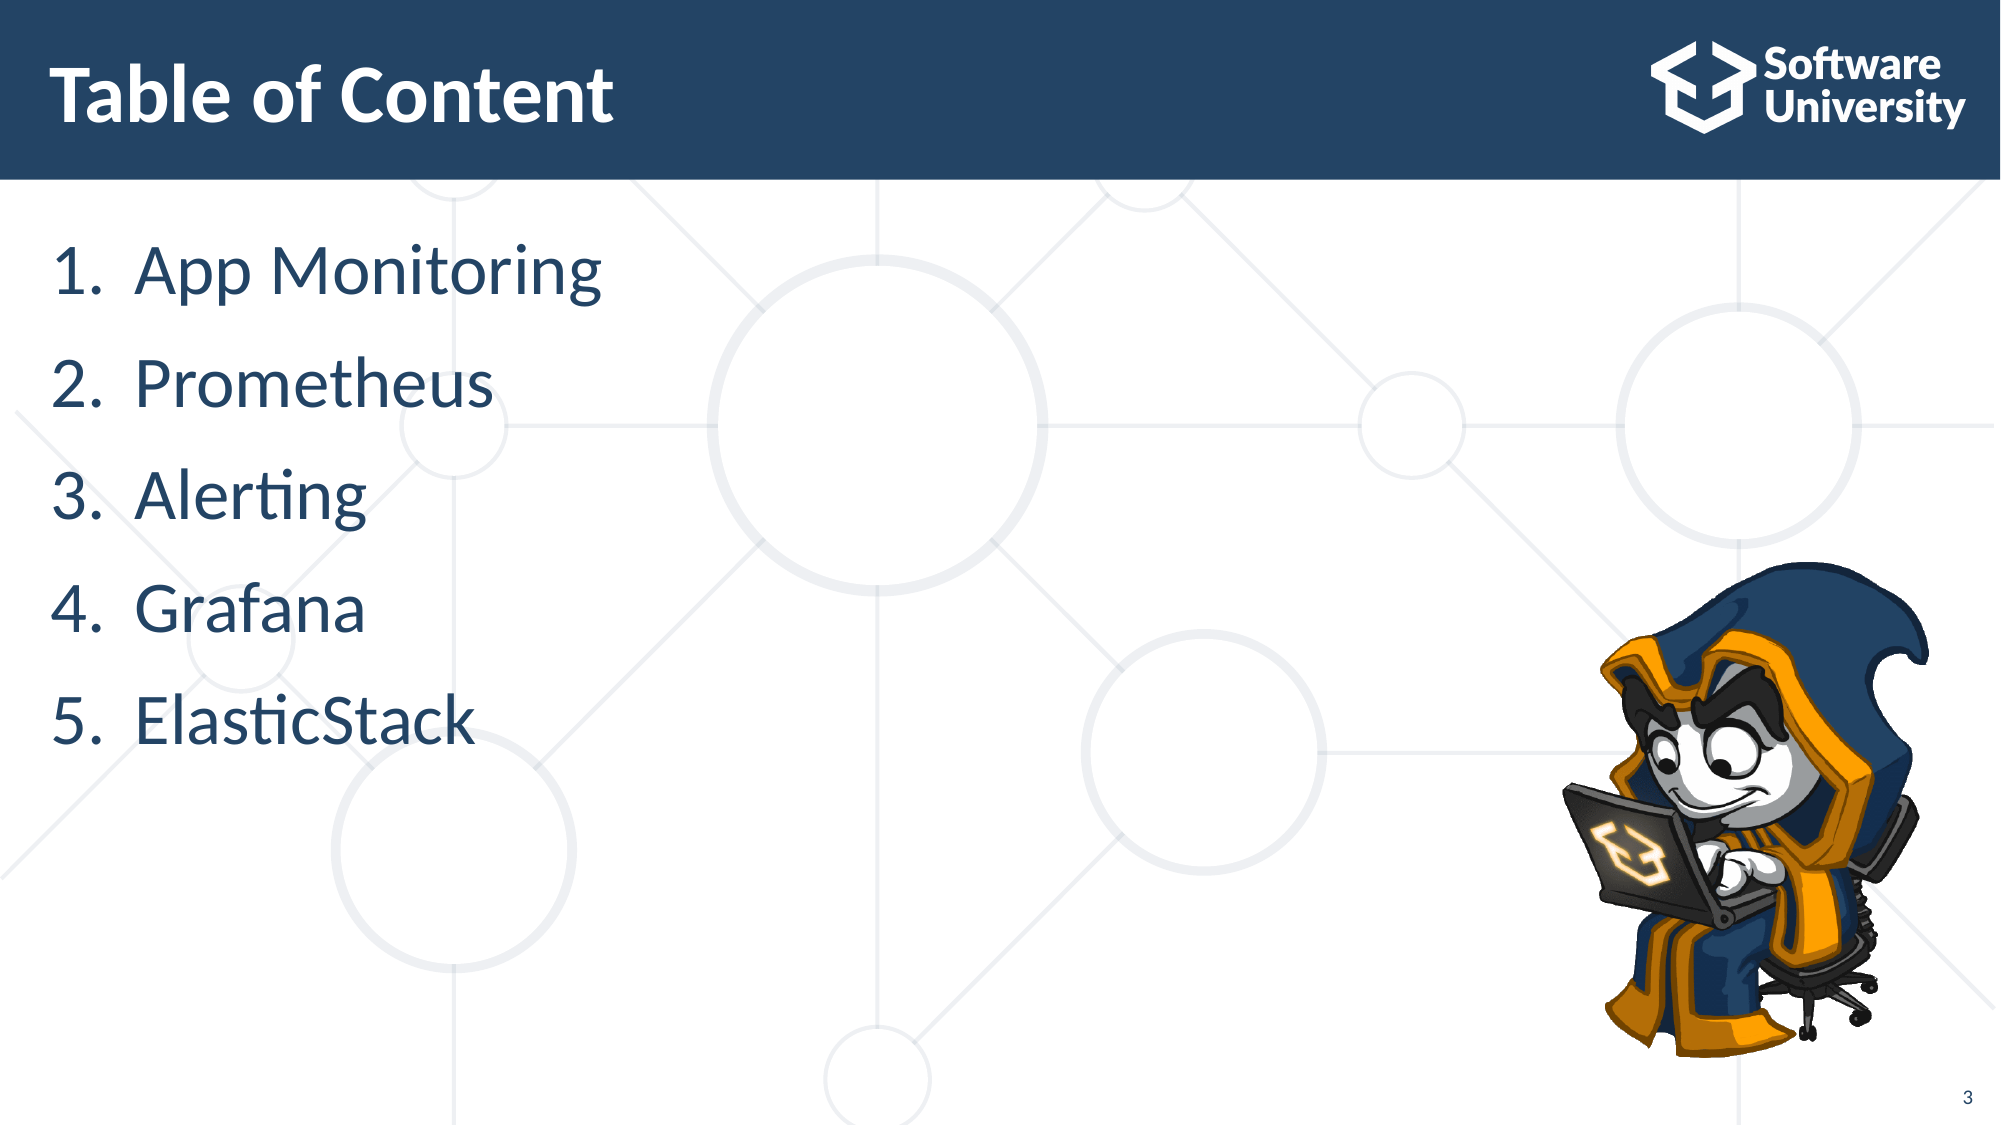

# Table of Content
App Monitoring
Prometheus
Alerting
Grafana
ElasticStack
3